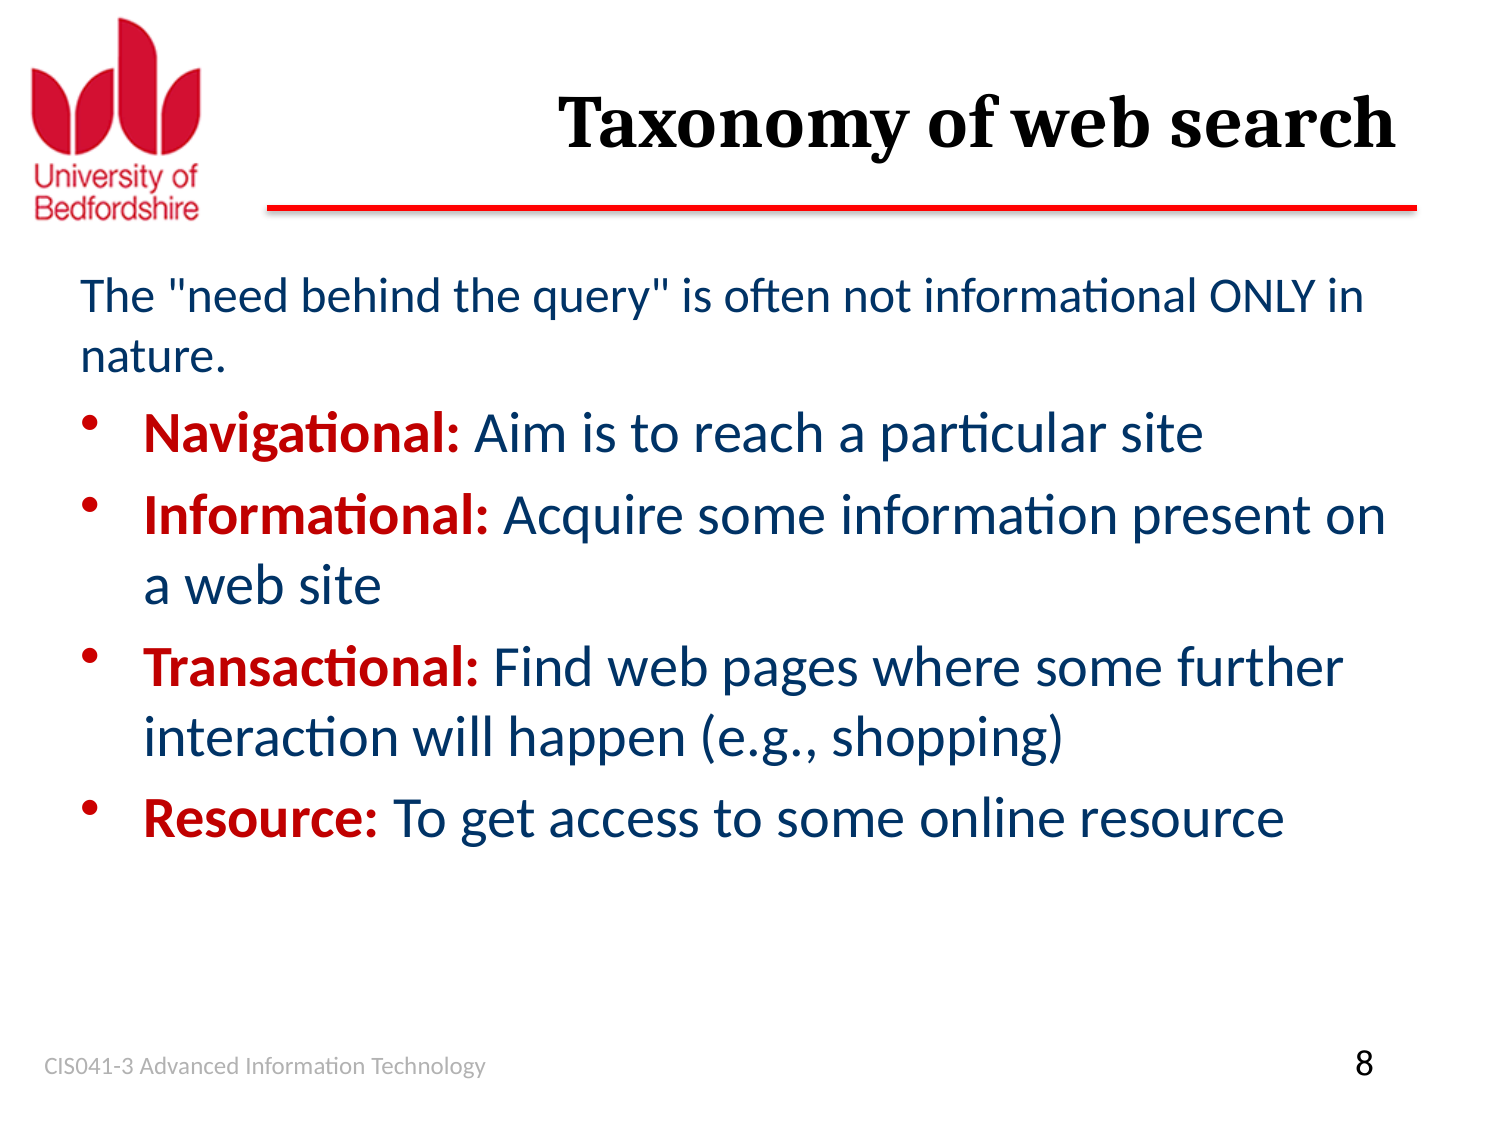

# Taxonomy of web search
The "need behind the query" is often not informational ONLY in nature.
Navigational: Aim is to reach a particular site
Informational: Acquire some information present on a web site
Transactional: Find web pages where some further interaction will happen (e.g., shopping)
Resource: To get access to some online resource
CIS041-3 Advanced Information Technology